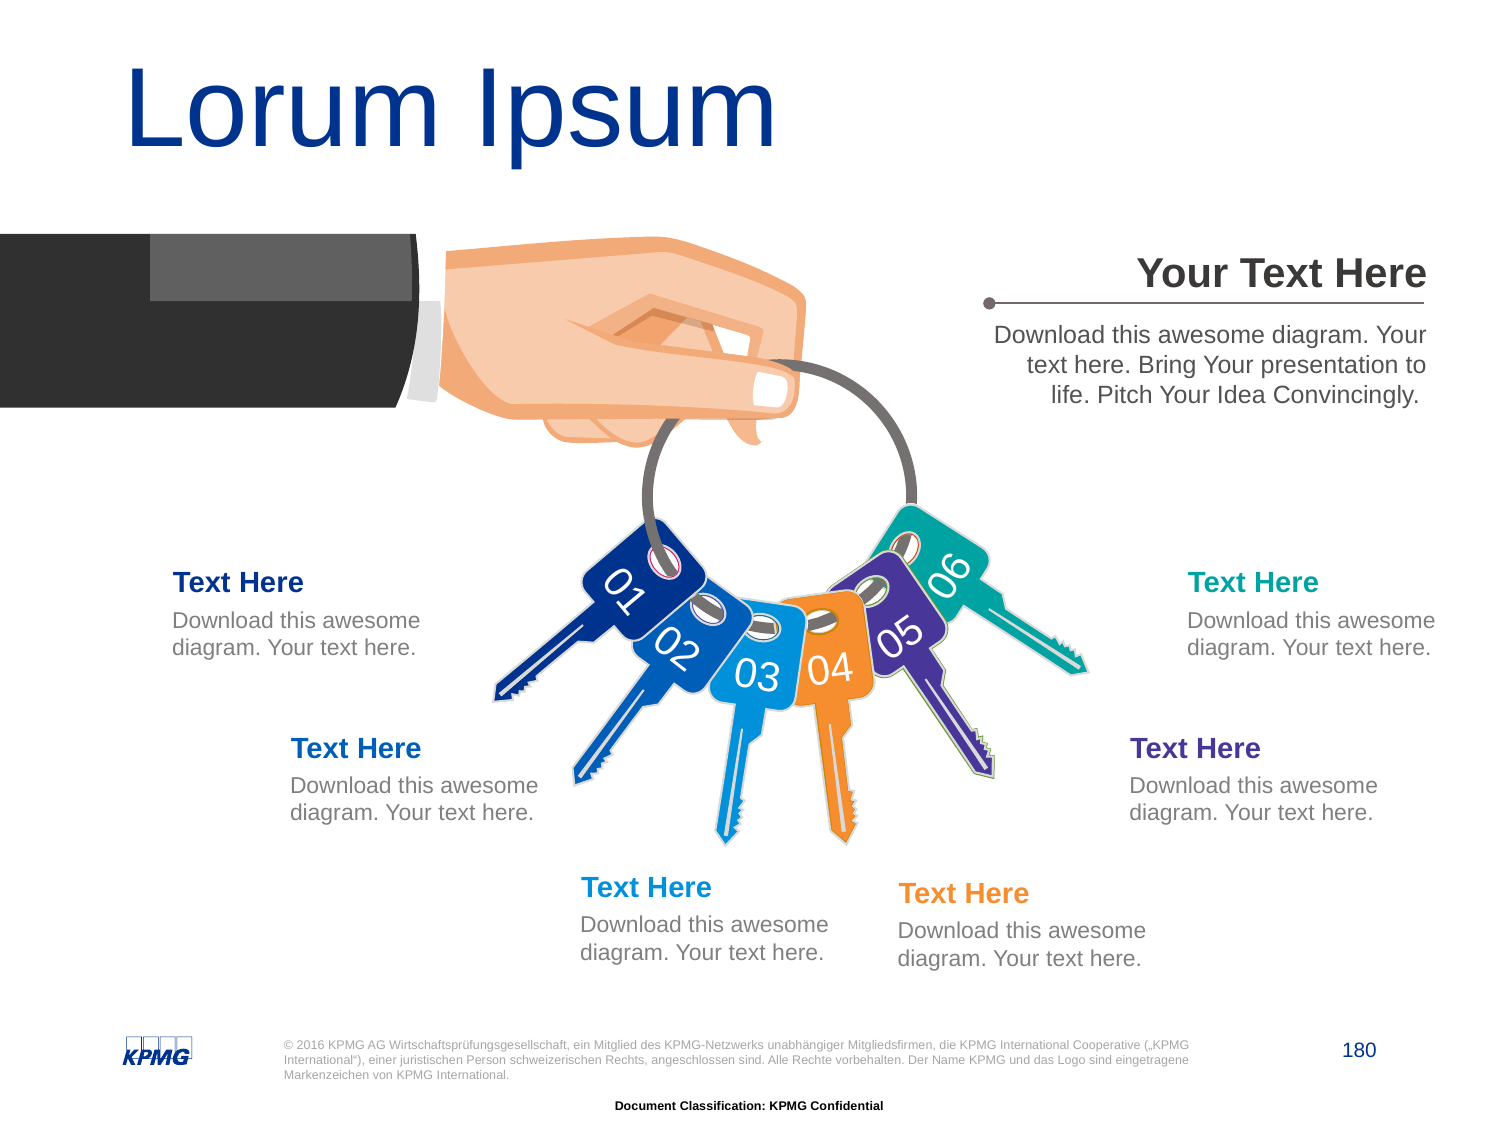

# Lorum Ipsum

06
01
05
02
04
03

Your Text Here
Download this awesome diagram. Your text here. Bring Your presentation to life. Pitch Your Idea Convincingly.
Text Here
Download this awesome diagram. Your text here.
Text Here
Download this awesome diagram. Your text here.
Text Here
Download this awesome diagram. Your text here.
Text Here
Download this awesome diagram. Your text here.
Text Here
Download this awesome diagram. Your text here.
Text Here
Download this awesome diagram. Your text here.